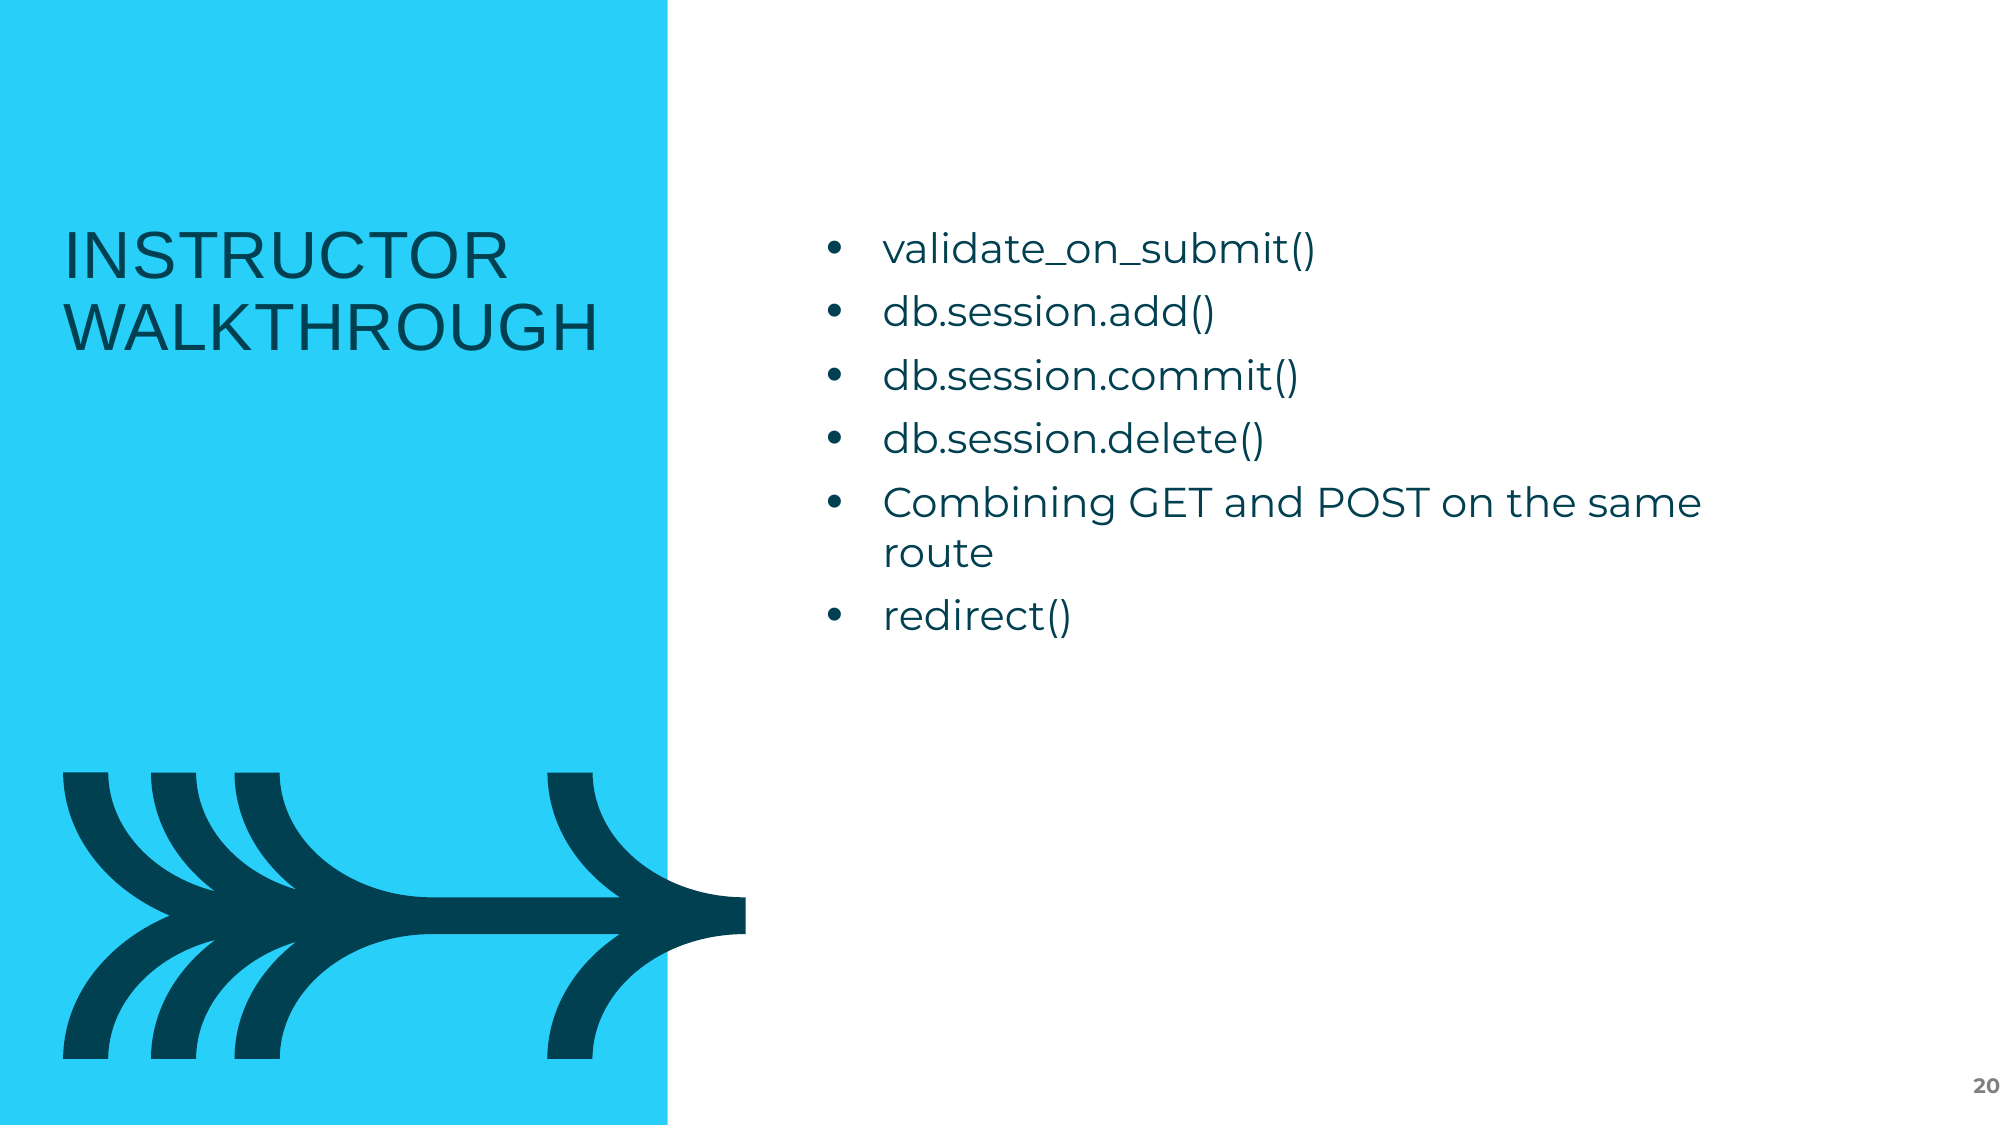

Instructor Walkthrough
validate_on_submit()
db.session.add()
db.session.commit()
db.session.delete()
Combining GET and POST on the same route
redirect()
20